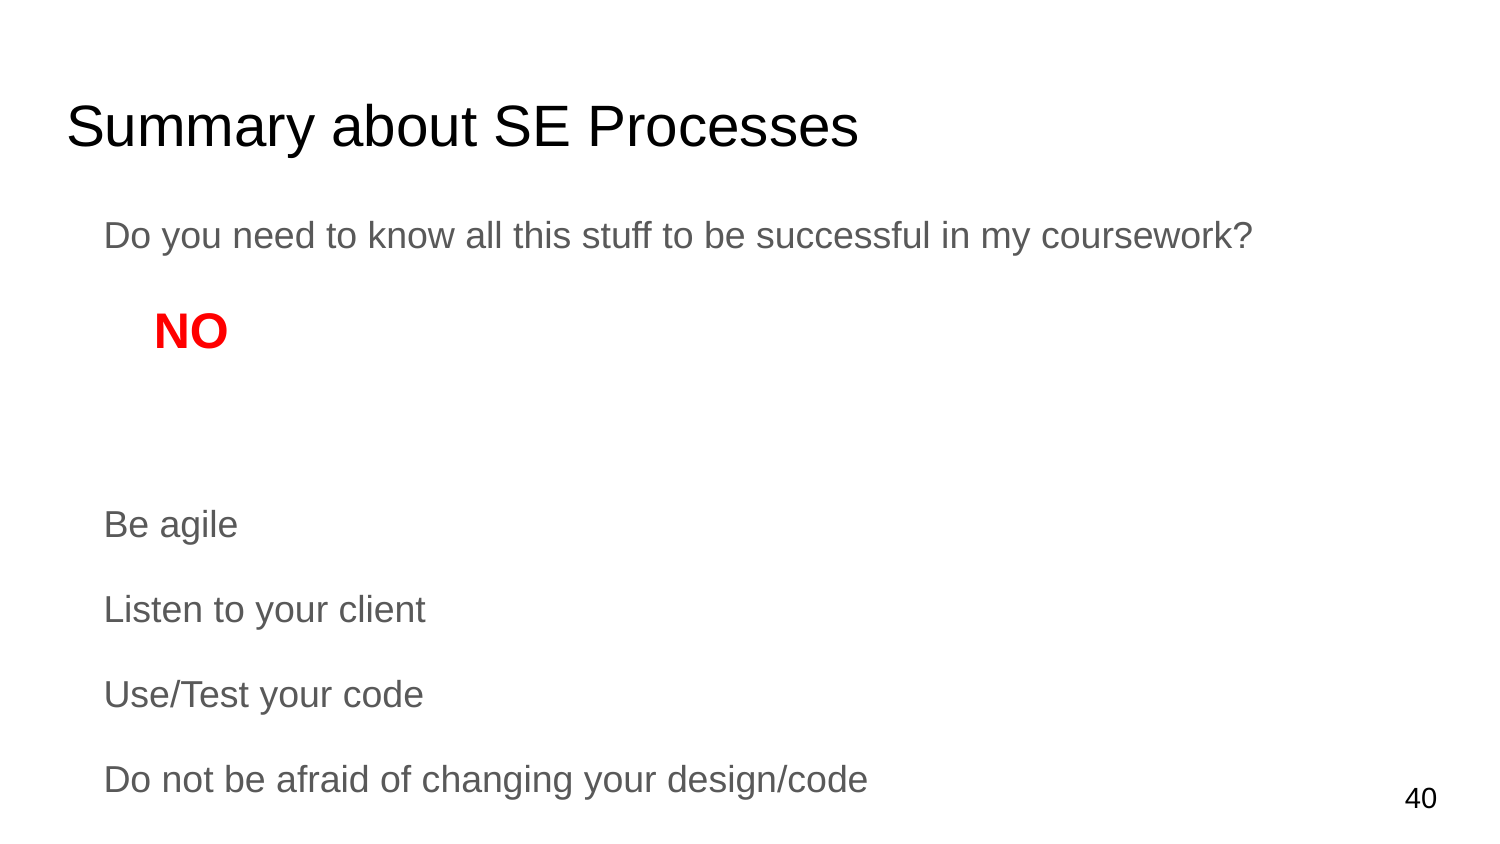

# Summary about SE Processes
Do you need to know all this stuff to be successful in my coursework?
NO

Be agile
Listen to your client
Use/Test your code
Do not be afraid of changing your design/code
Tradeoff between perfection and productivity
40